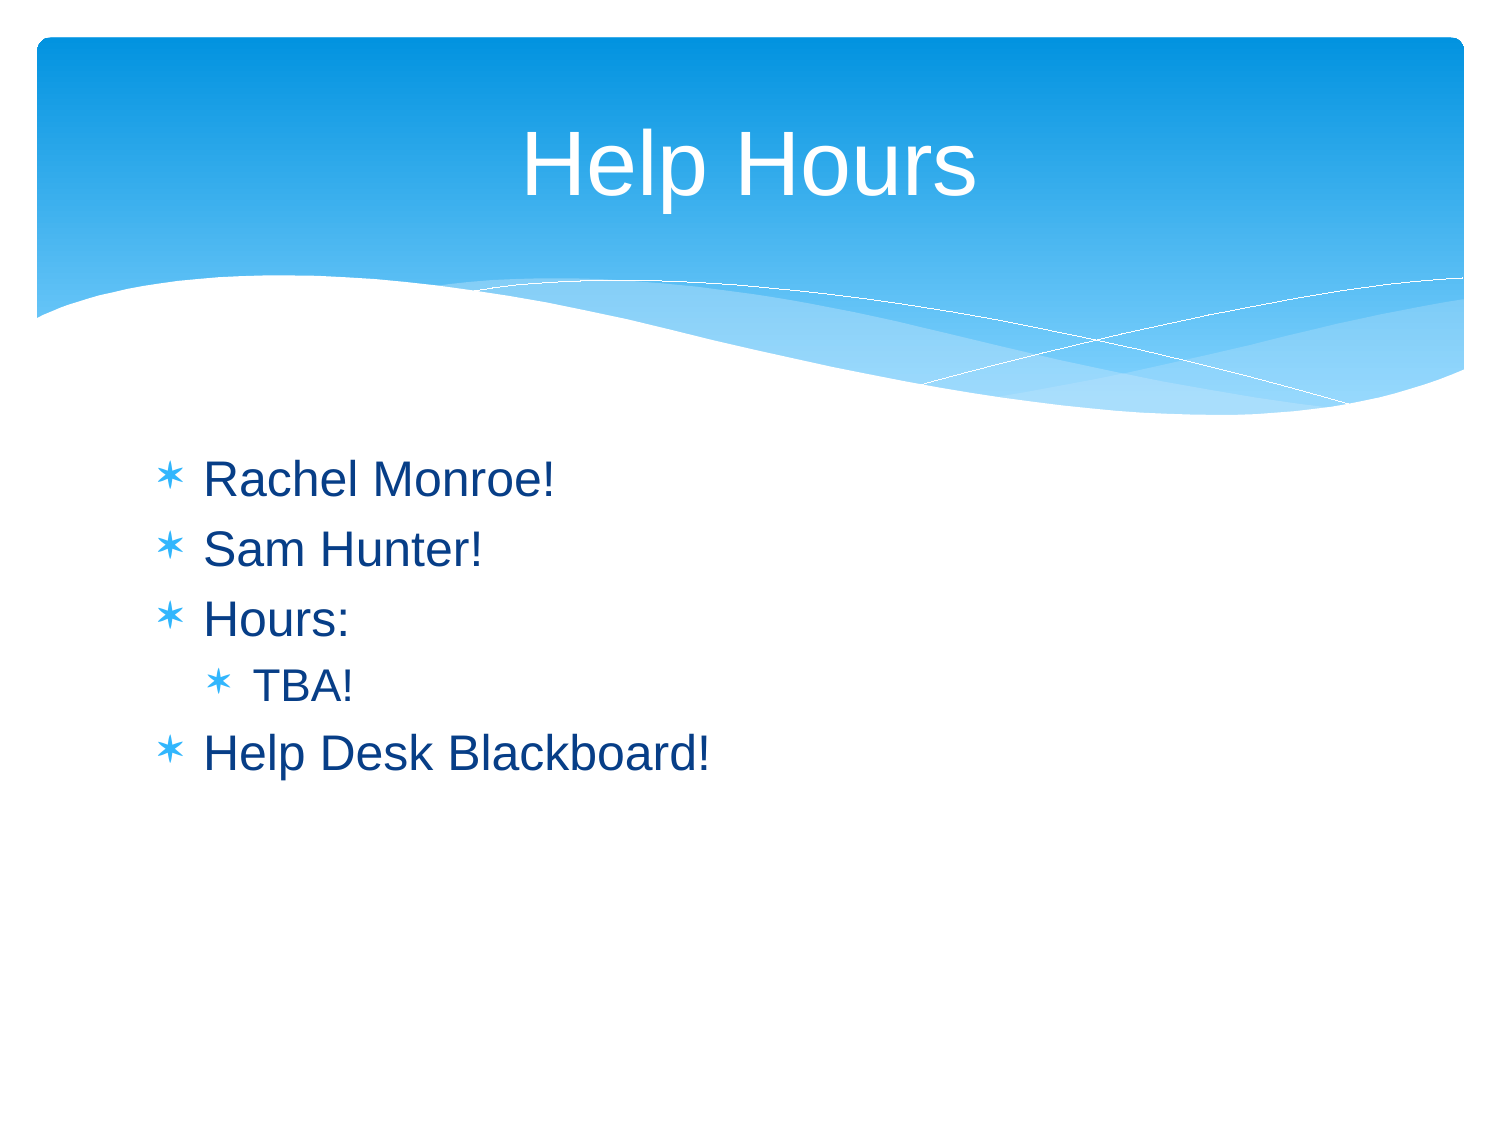

# Help Hours
Rachel Monroe!
Sam Hunter!
Hours:
TBA!
Help Desk Blackboard!